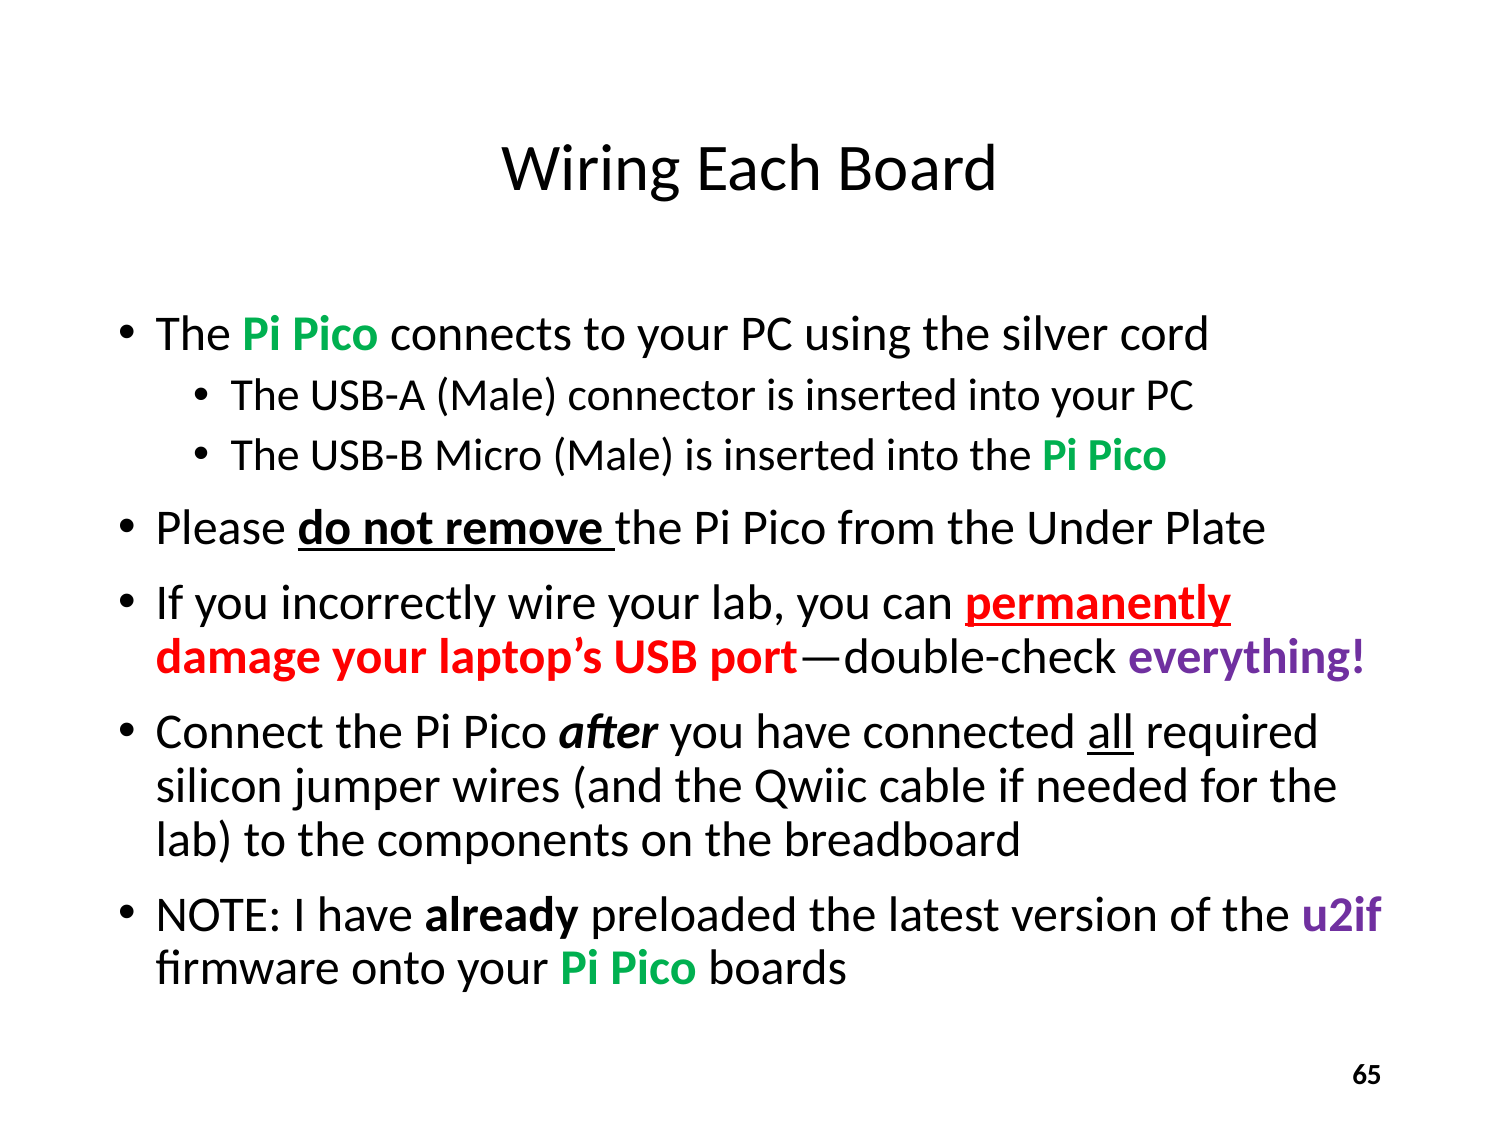

# Wiring Each Board
The Pi Pico connects to your PC using the silver cord
The USB-A (Male) connector is inserted into your PC
The USB-B Micro (Male) is inserted into the Pi Pico
Please do not remove the Pi Pico from the Under Plate
If you incorrectly wire your lab, you can permanently damage your laptop’s USB port—double-check everything!
Connect the Pi Pico after you have connected all required silicon jumper wires (and the Qwiic cable if needed for the lab) to the components on the breadboard
NOTE: I have already preloaded the latest version of the u2if firmware onto your Pi Pico boards
65